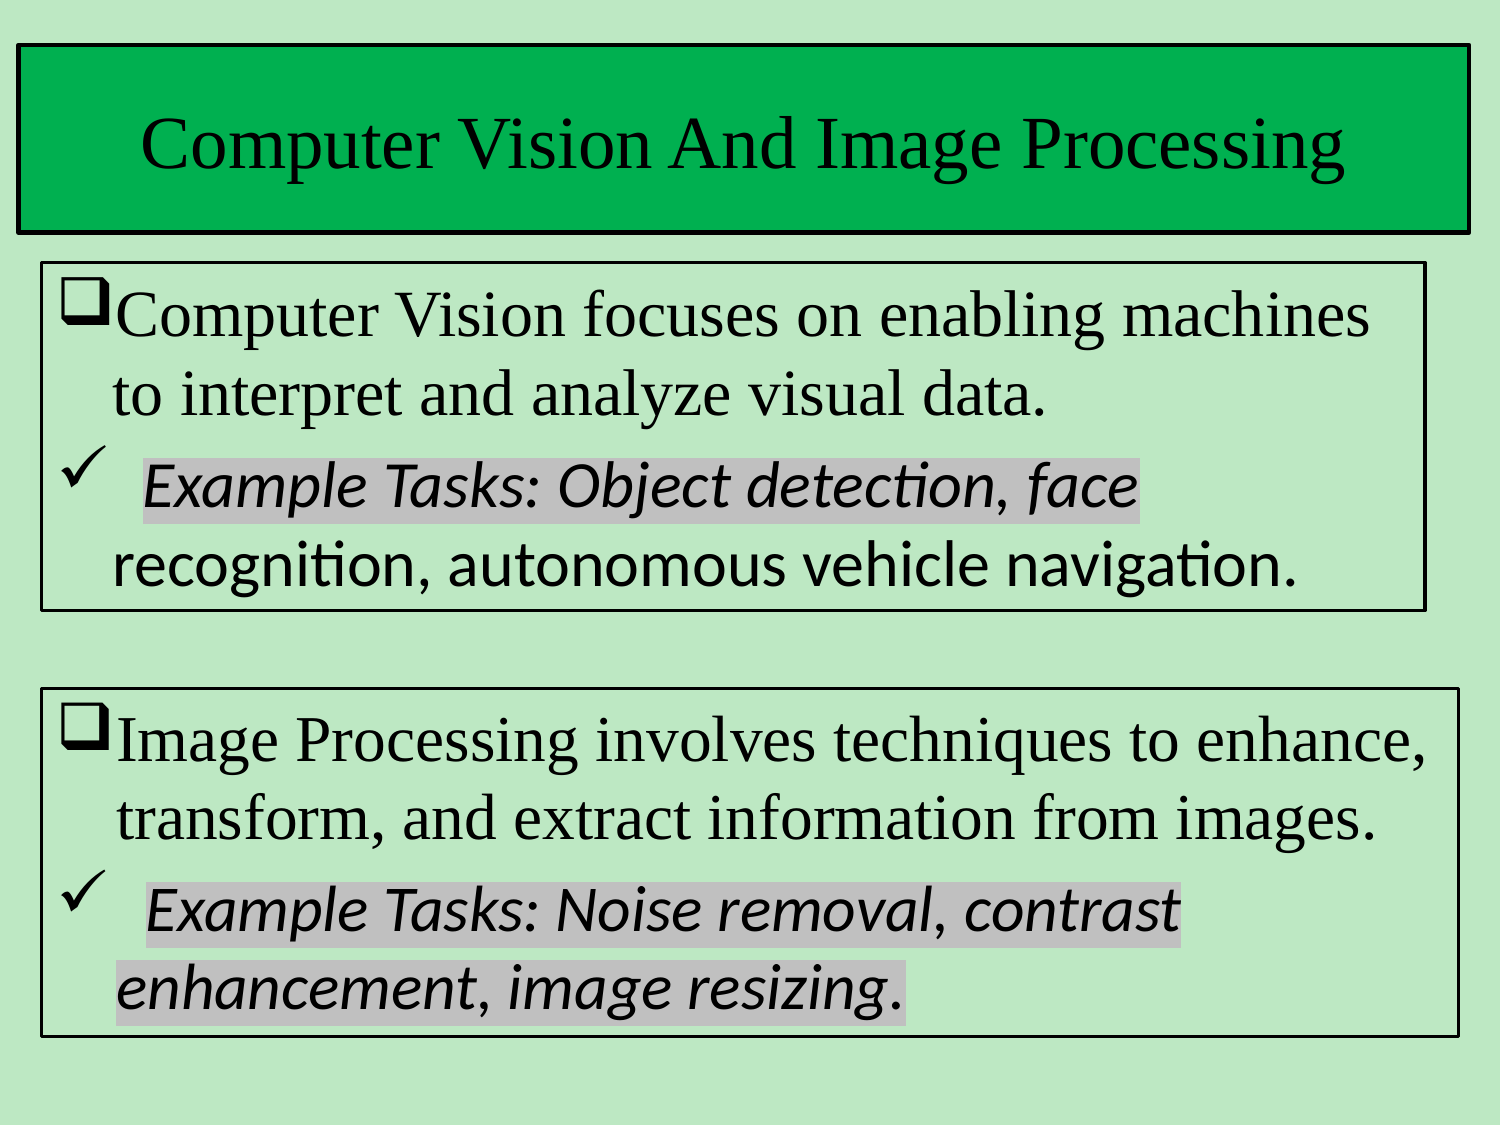

# Computer Vision And Image Processing
Computer Vision focuses on enabling machines to interpret and analyze visual data.
  Example Tasks: Object detection, face recognition, autonomous vehicle navigation.

Image Processing involves techniques to enhance, transform, and extract information from images.
  Example Tasks: Noise removal, contrast enhancement, image resizing.